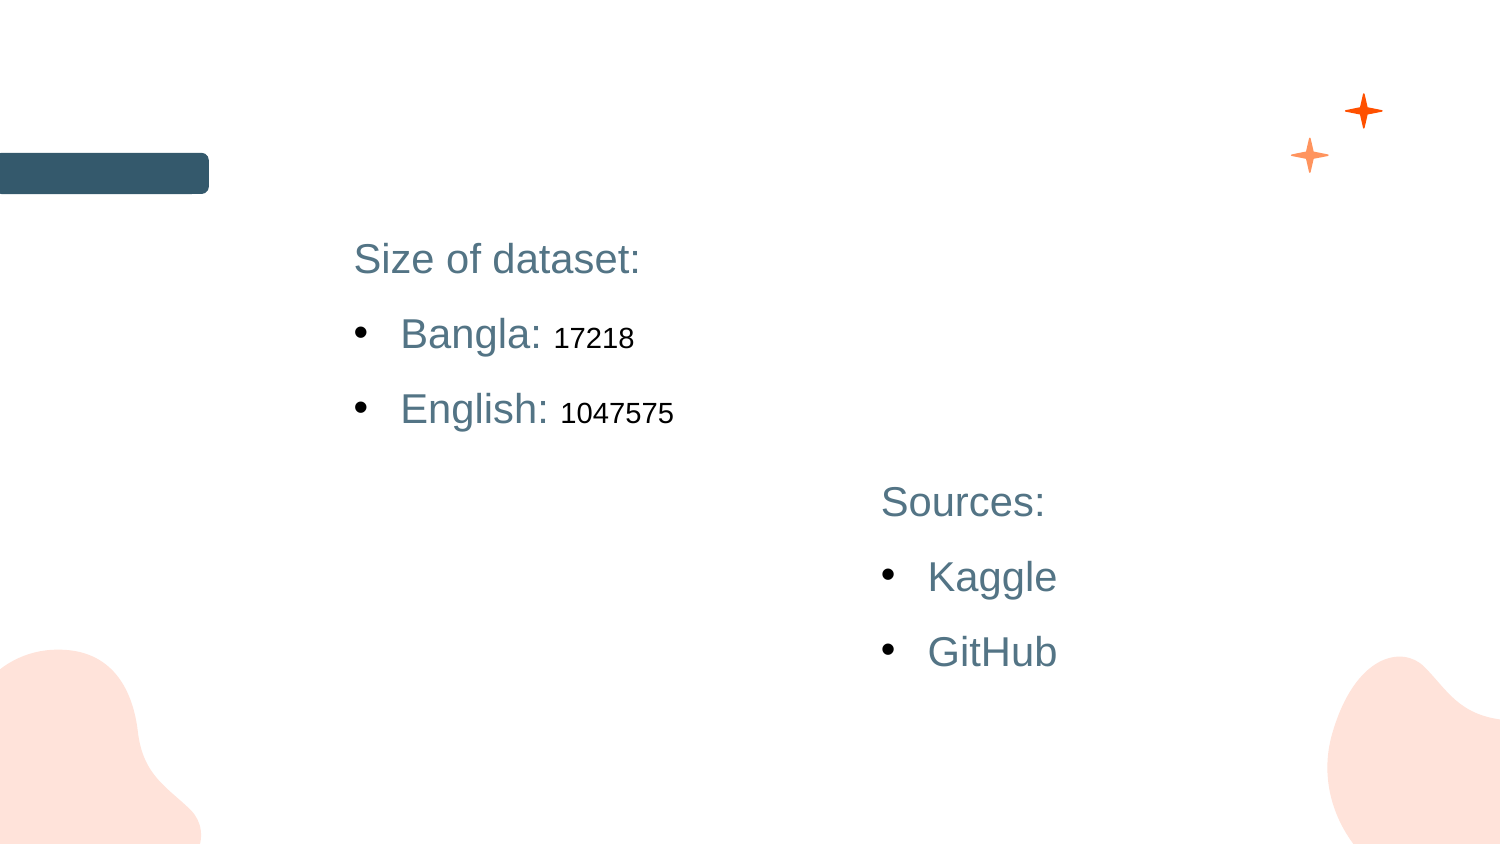

Size of dataset:
Bangla: 17218
English: 1047575
Sources:
Kaggle
GitHub